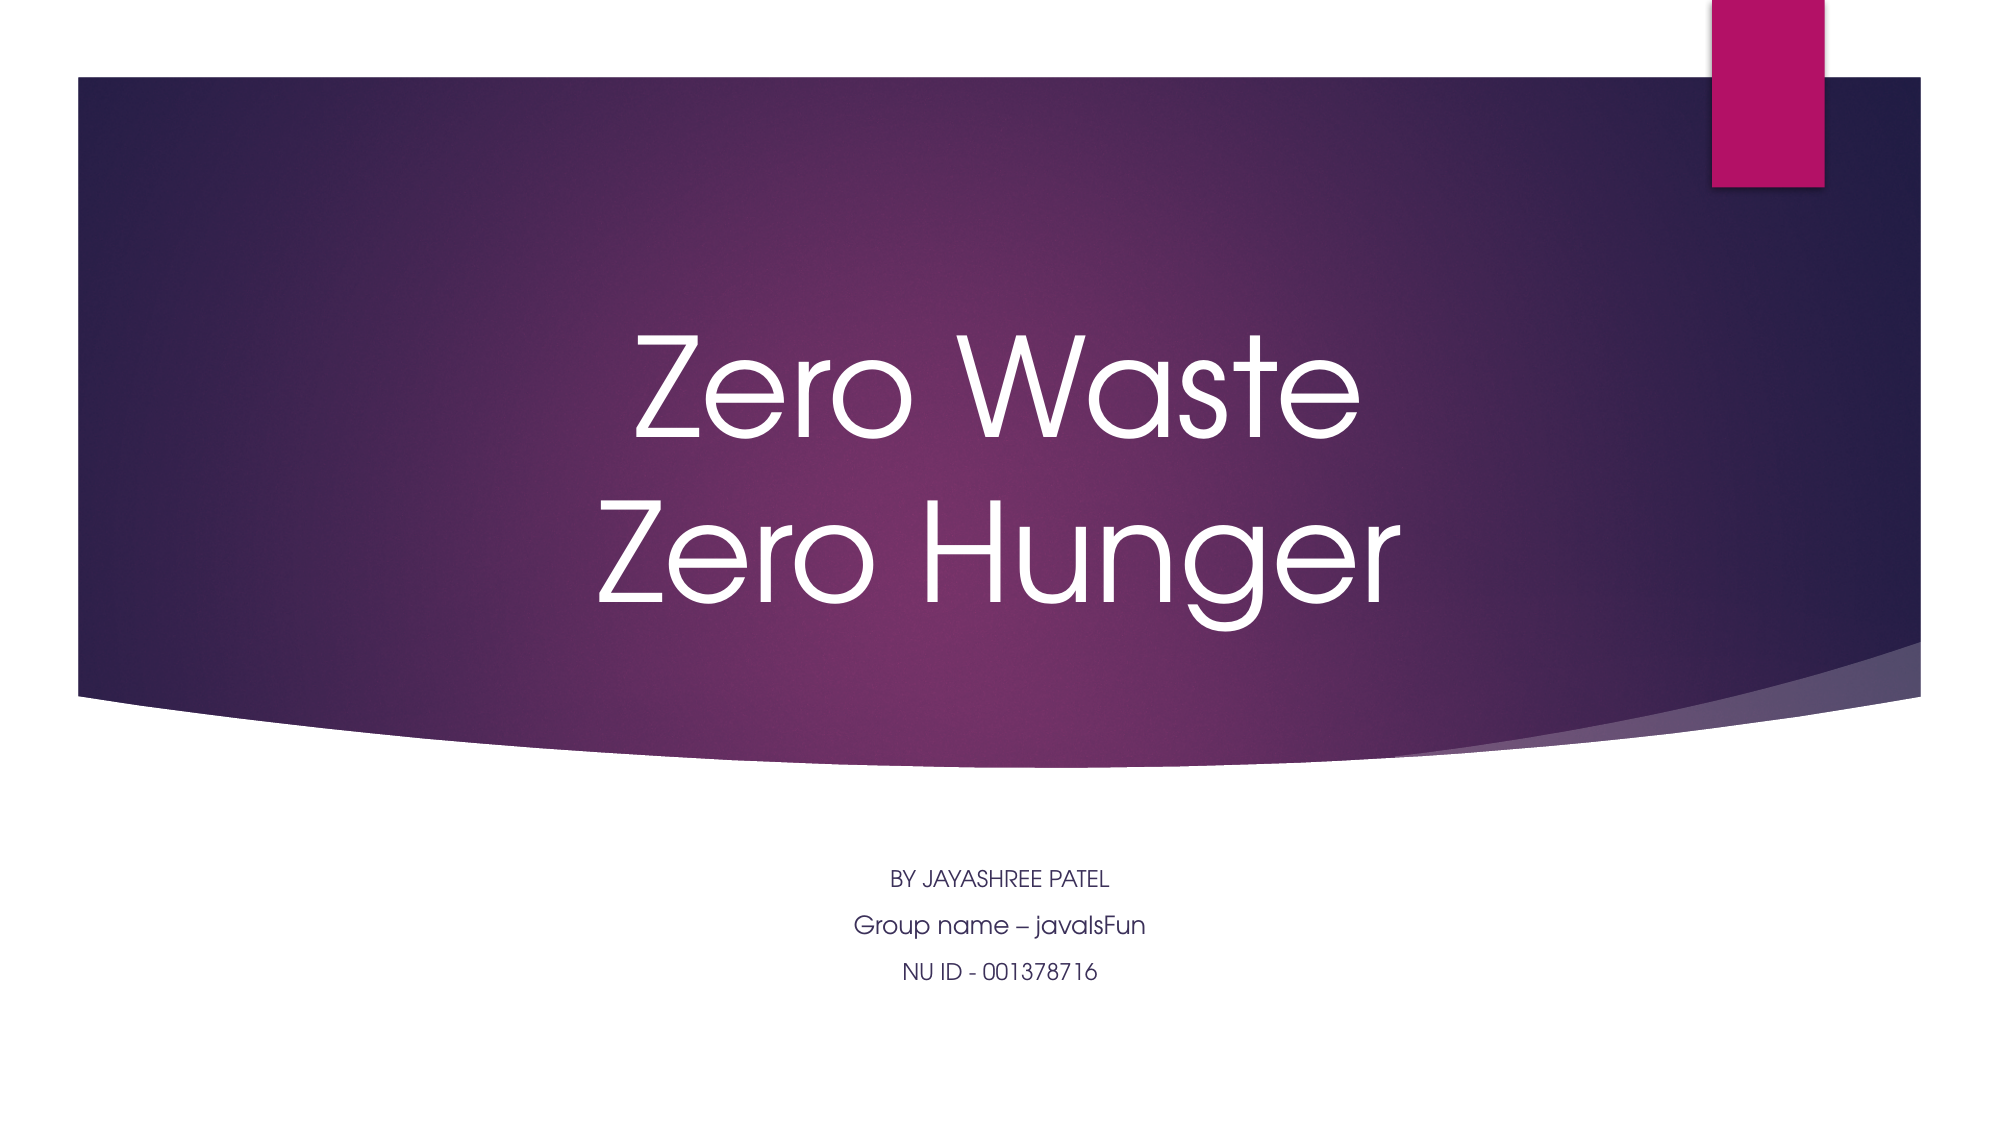

# Zero Waste Zero Hunger

By Jayashree Patel
Group name – javaIsFun
NU ID - 001378716